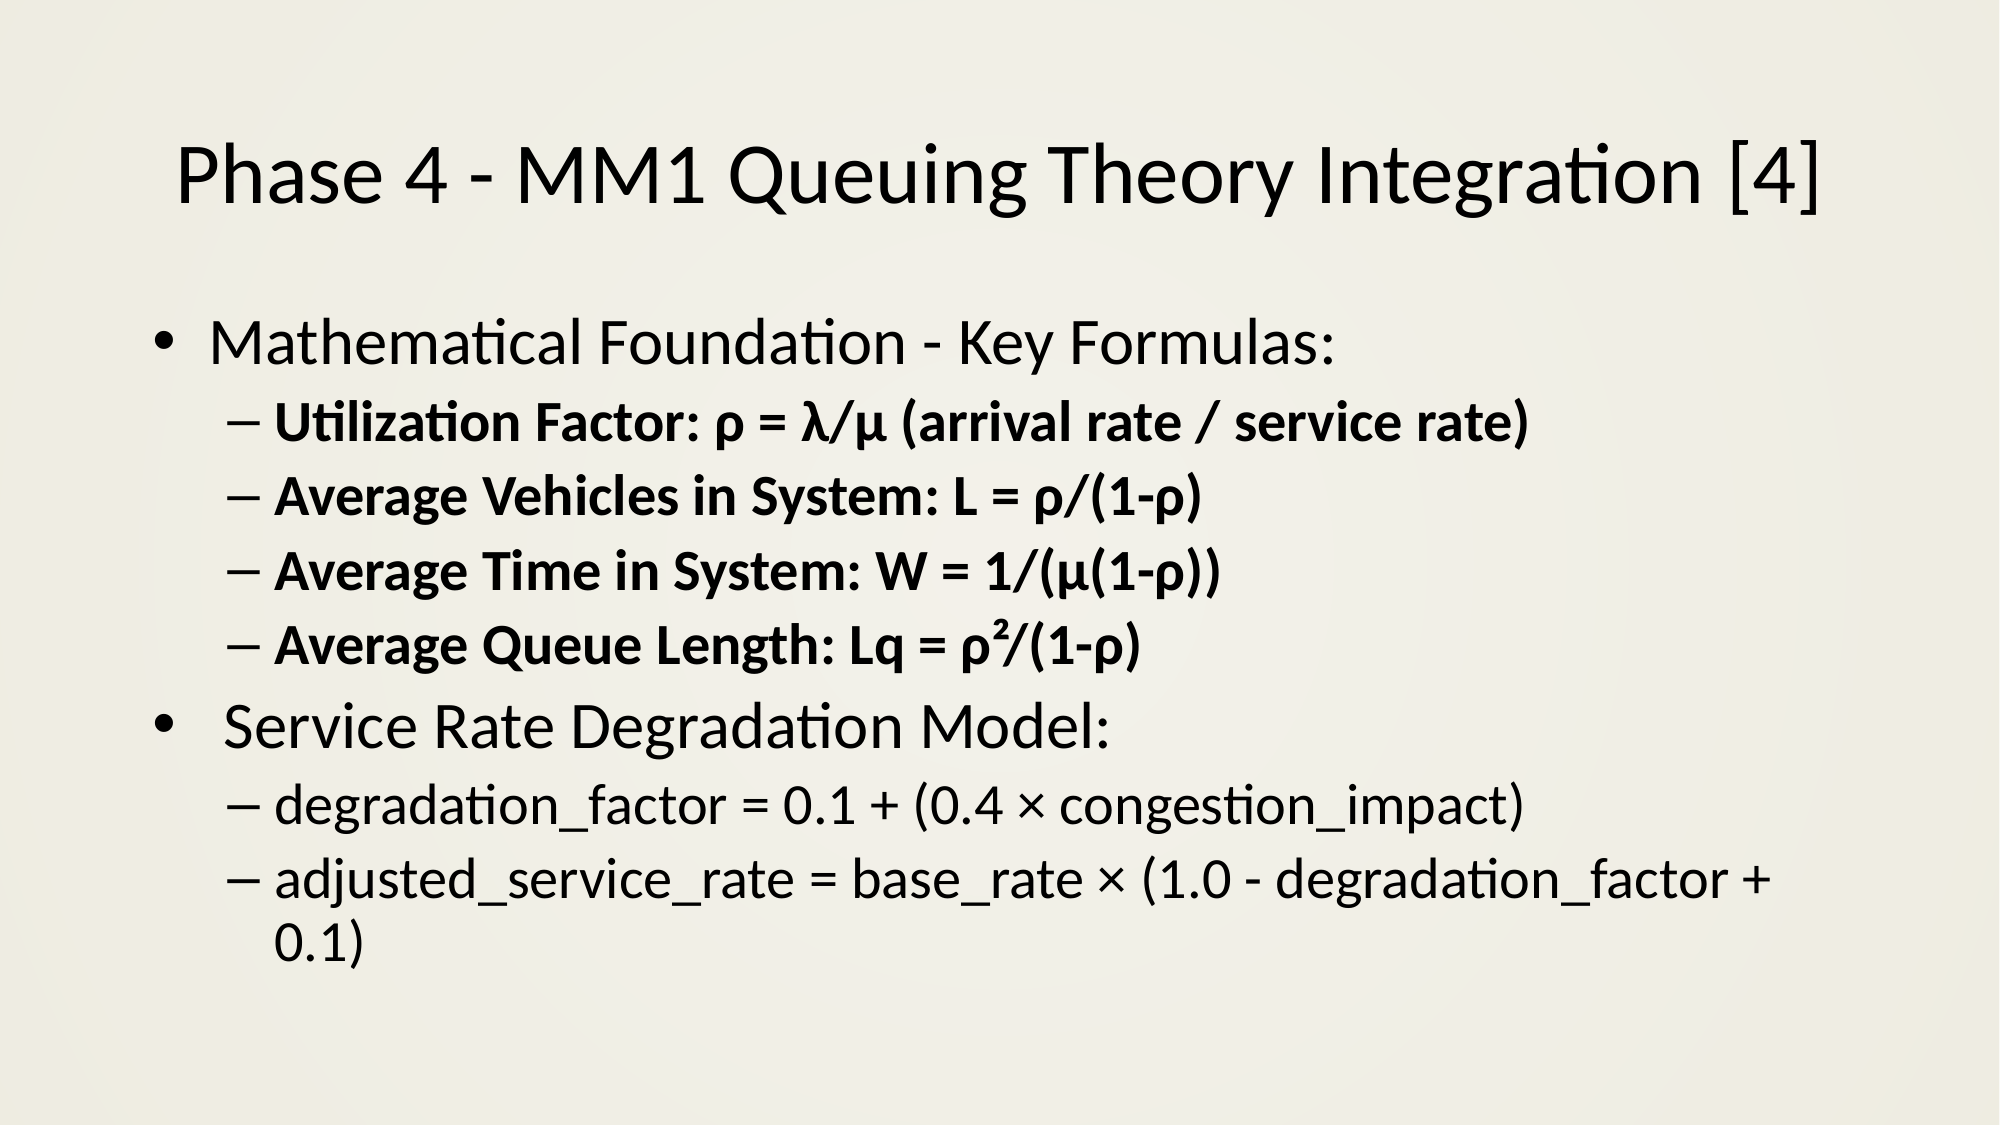

# Phase 4 - MM1 Queuing Theory Integration [4]
Mathematical Foundation - Key Formulas:
Utilization Factor: ρ = λ/μ (arrival rate / service rate)
Average Vehicles in System: L = ρ/(1-ρ)
Average Time in System: W = 1/(μ(1-ρ))
Average Queue Length: Lq = ρ²/(1-ρ)
 Service Rate Degradation Model:
degradation_factor = 0.1 + (0.4 × congestion_impact)
adjusted_service_rate = base_rate × (1.0 - degradation_factor + 0.1)